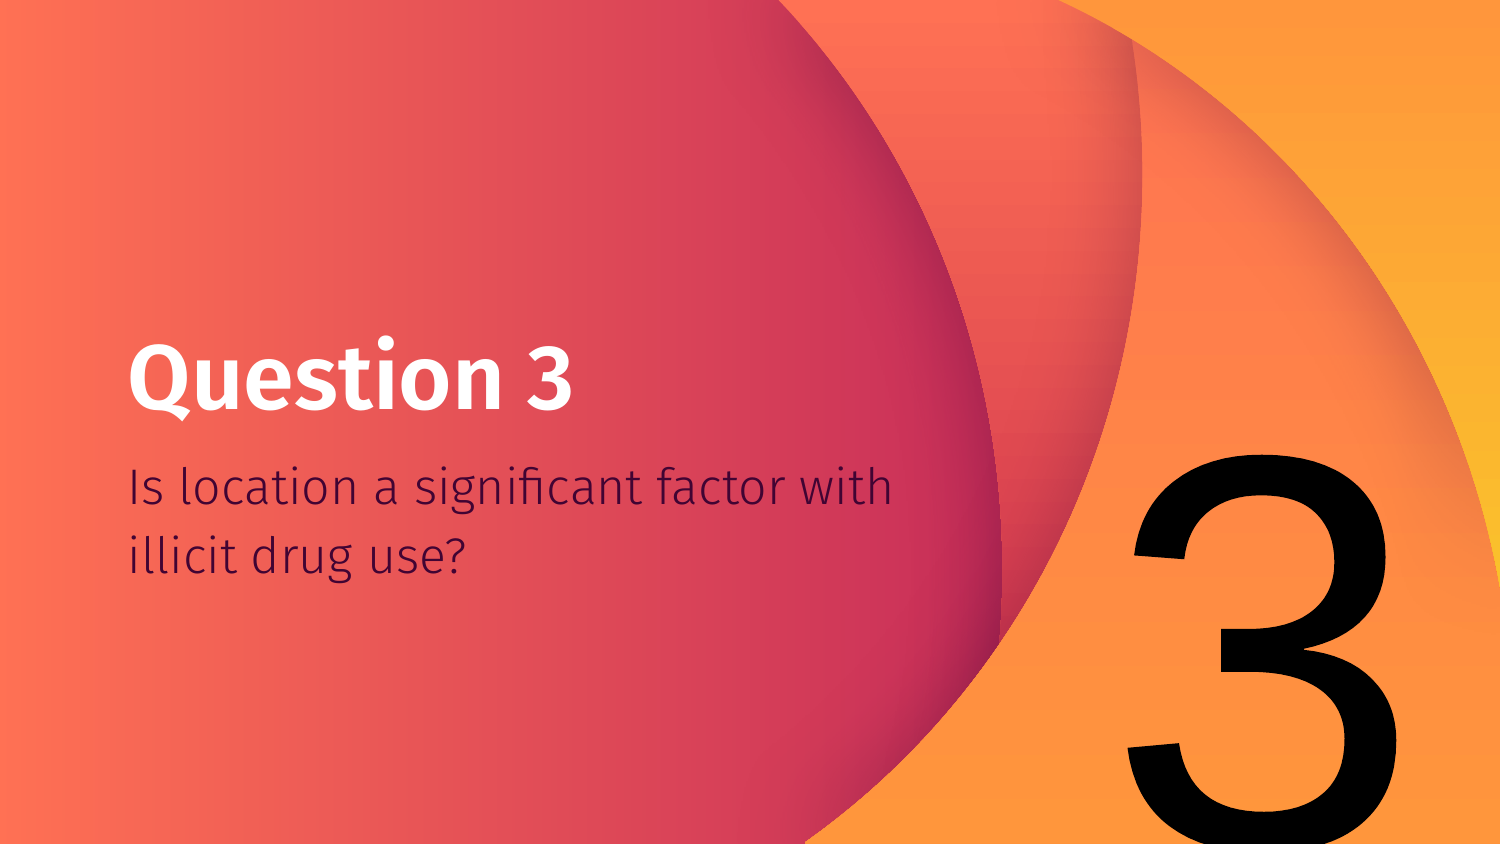

# Question 3
Is location a significant factor with illicit drug use?
3